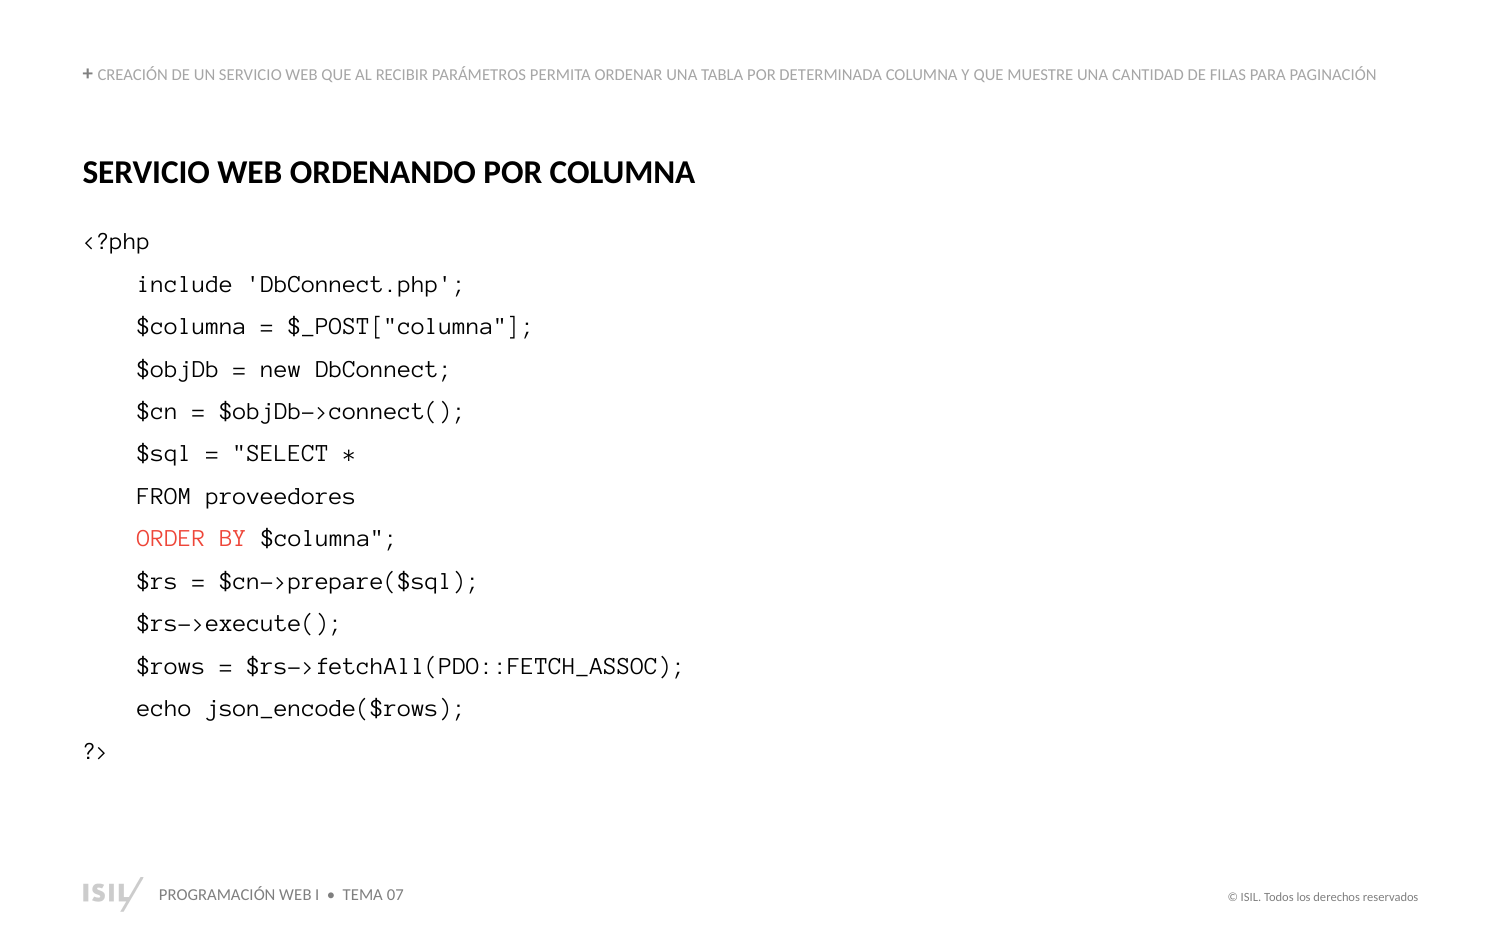

+ CREACIÓN DE UN SERVICIO WEB QUE AL RECIBIR PARÁMETROS PERMITA ORDENAR UNA TABLA POR DETERMINADA COLUMNA Y QUE MUESTRE UNA CANTIDAD DE FILAS PARA PAGINACIÓN
SERVICIO WEB ORDENANDO POR COLUMNA

<?php
    include 'DbConnect.php';
    $columna = $_POST["columna"];
    $objDb = new DbConnect;
    $cn = $objDb->connect();
    $sql = "SELECT *
    FROM proveedores
    ORDER BY $columna";
    $rs = $cn->prepare($sql);
    $rs->execute();
    $rows = $rs->fetchAll(PDO::FETCH_ASSOC);
    echo json_encode($rows);
?>